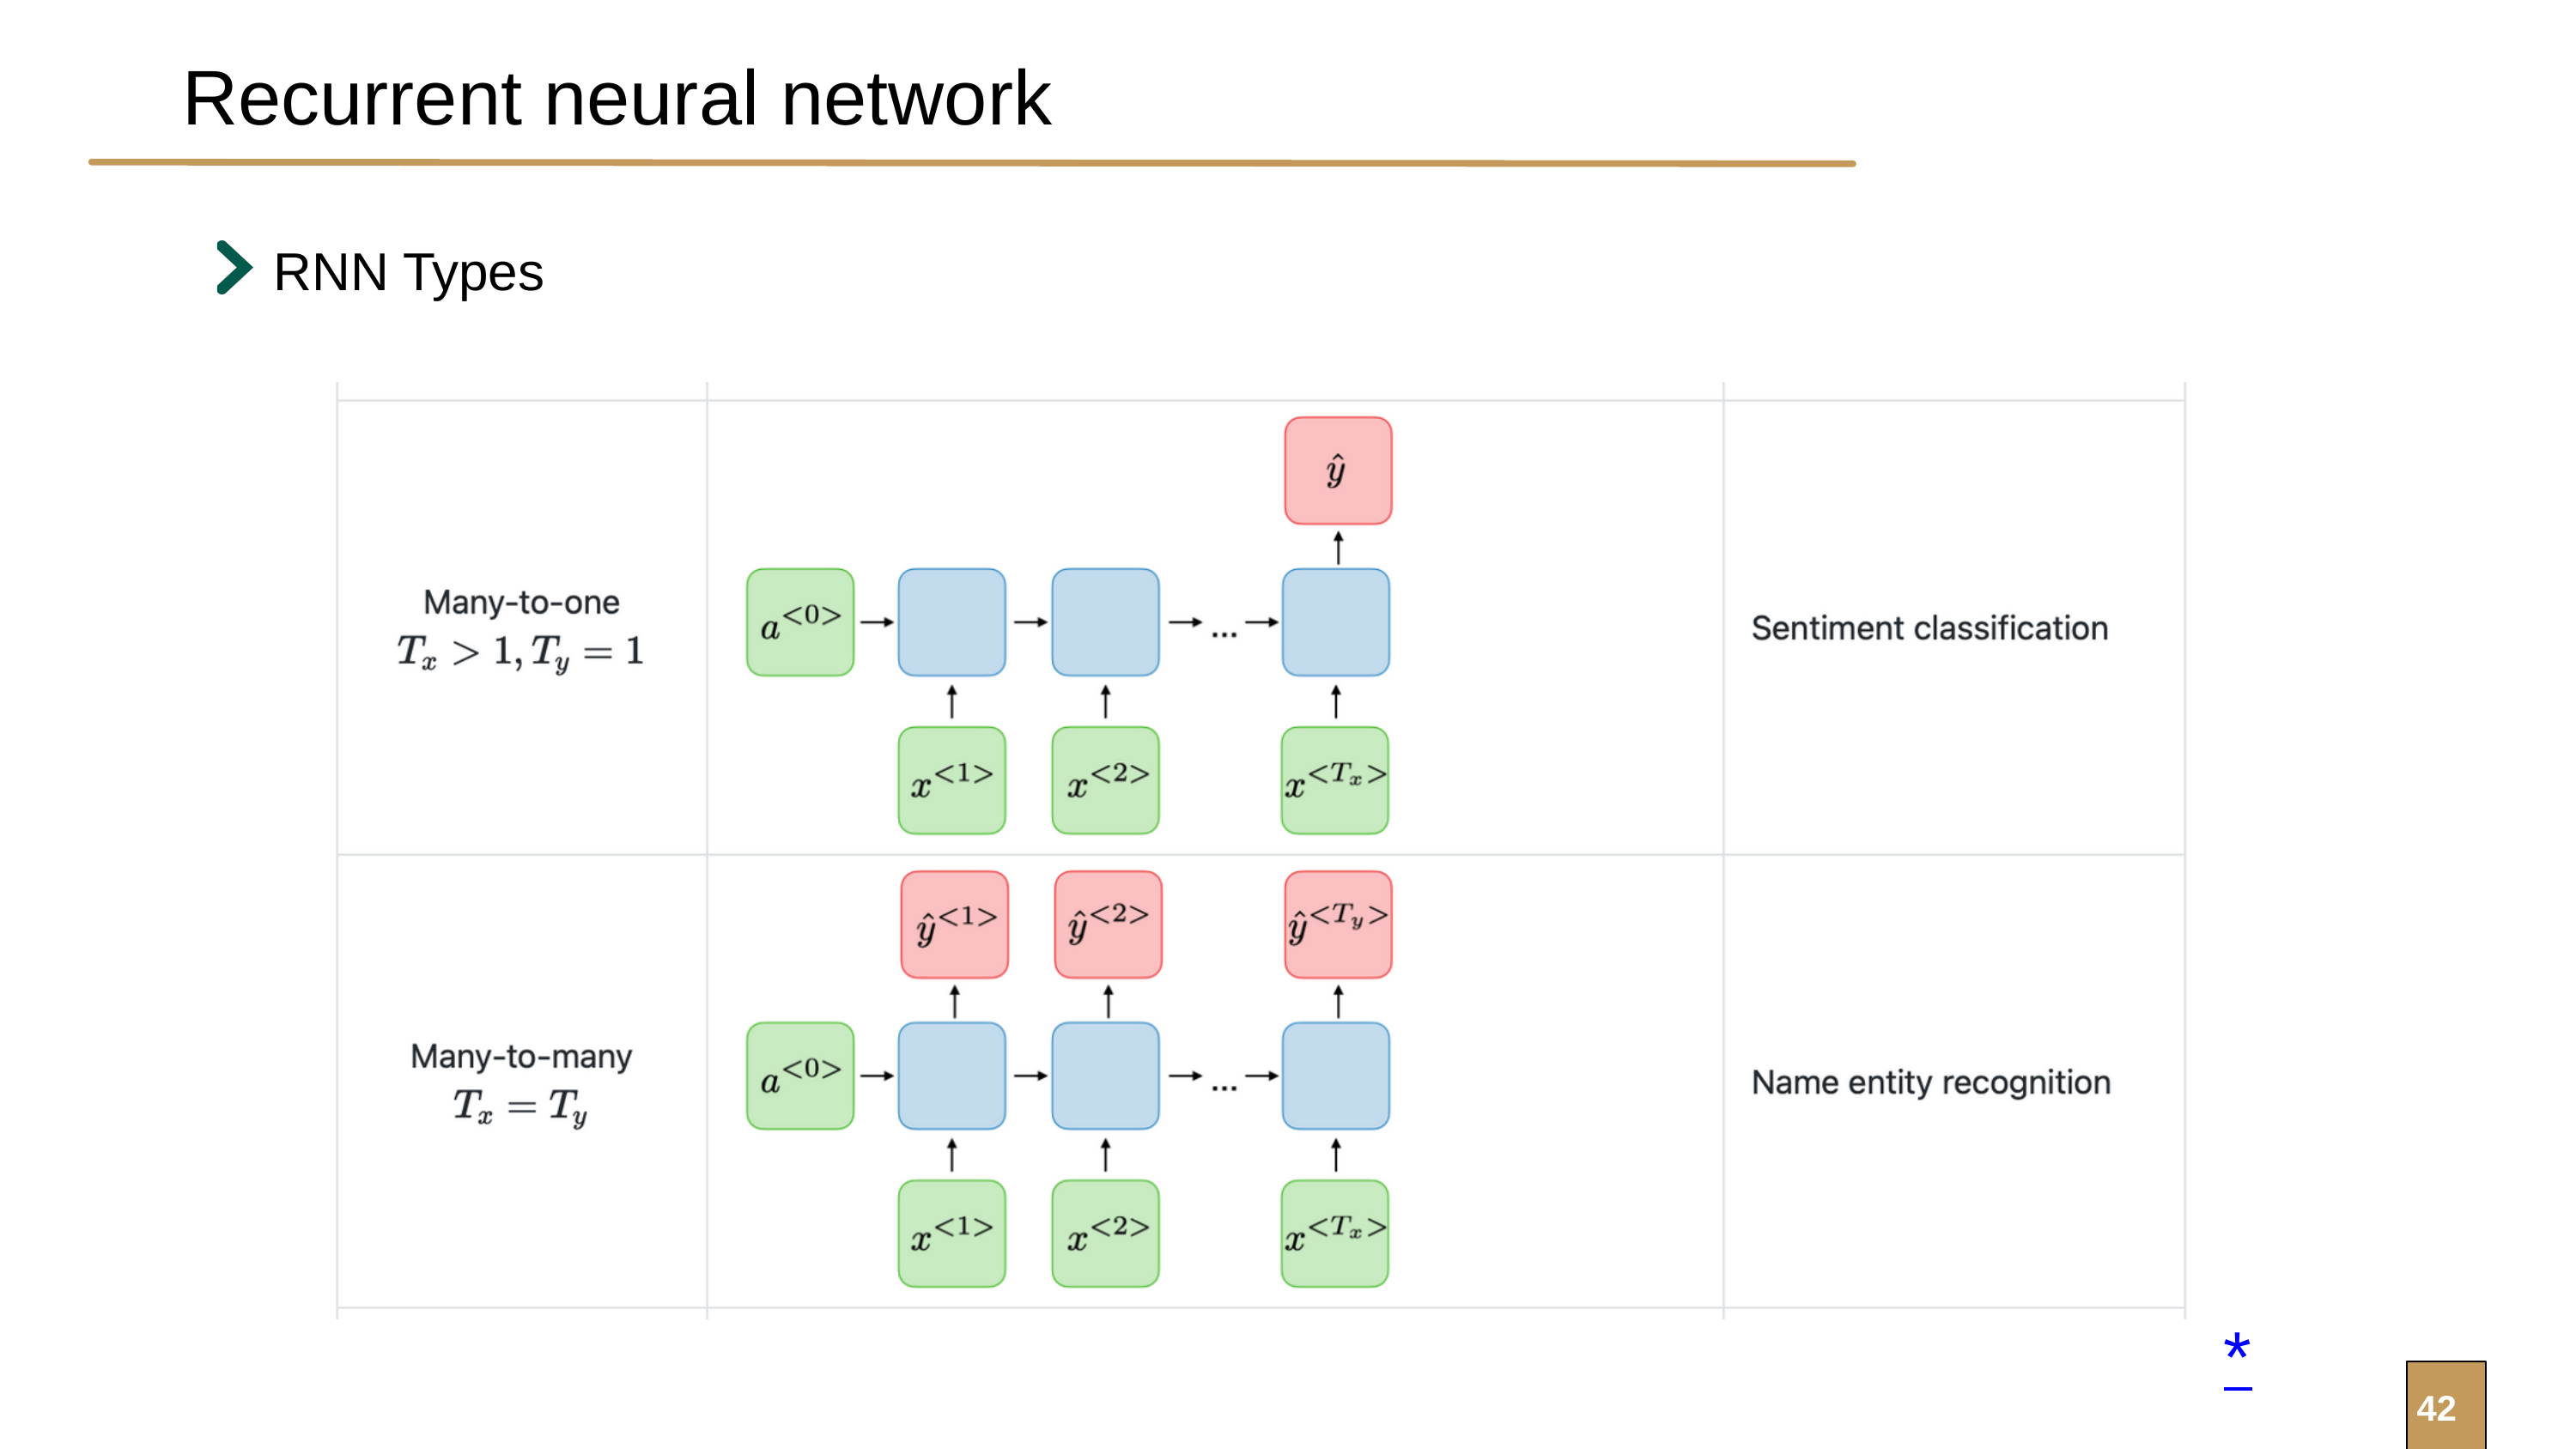

Recurrent neural network

RNN Types

*

42